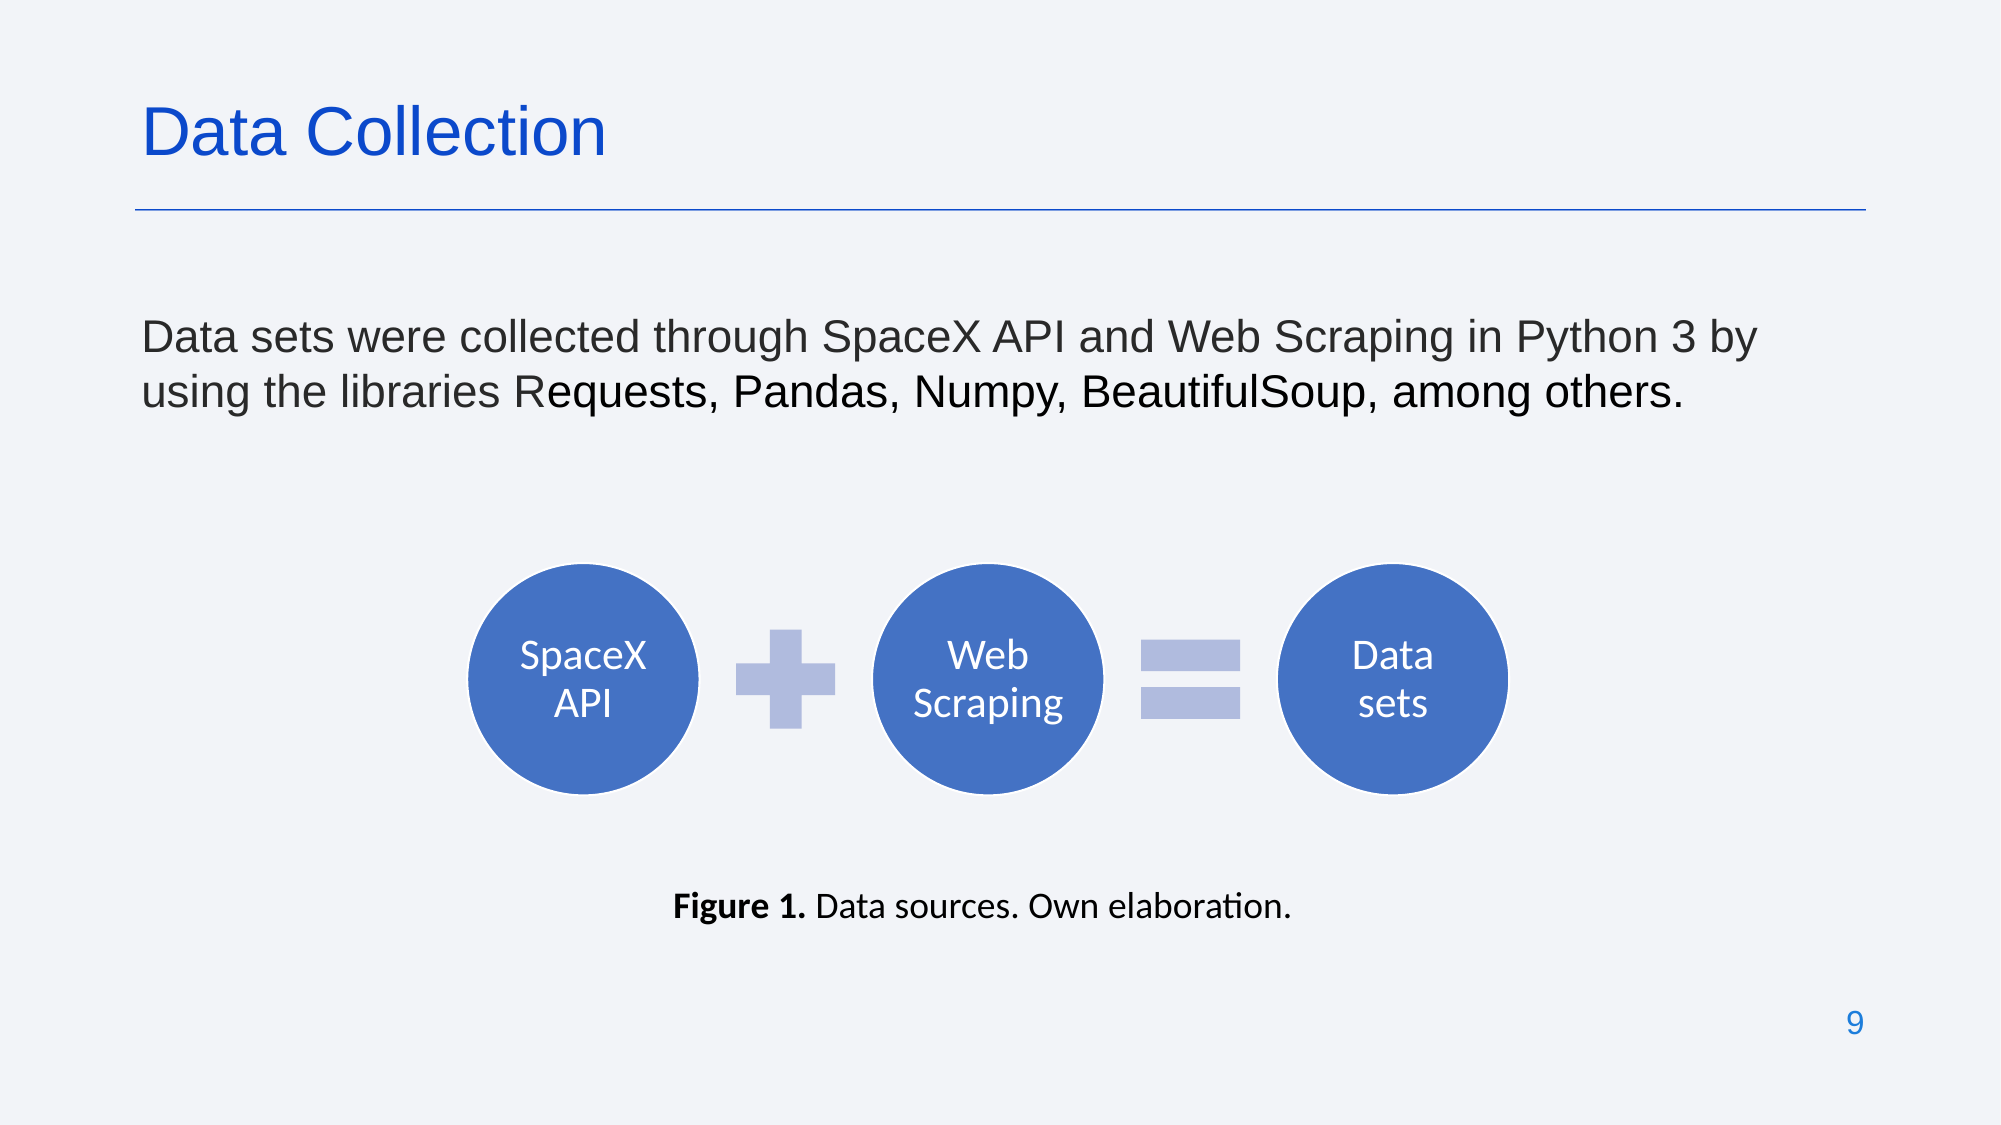

Data Collection
Data sets were collected through SpaceX API and Web Scraping in Python 3 by using the libraries Requests, Pandas, Numpy, BeautifulSoup, among others.

SpaceX API

Web Scraping

Data sets
Figure 1. Data sources. Own elaboration.
9